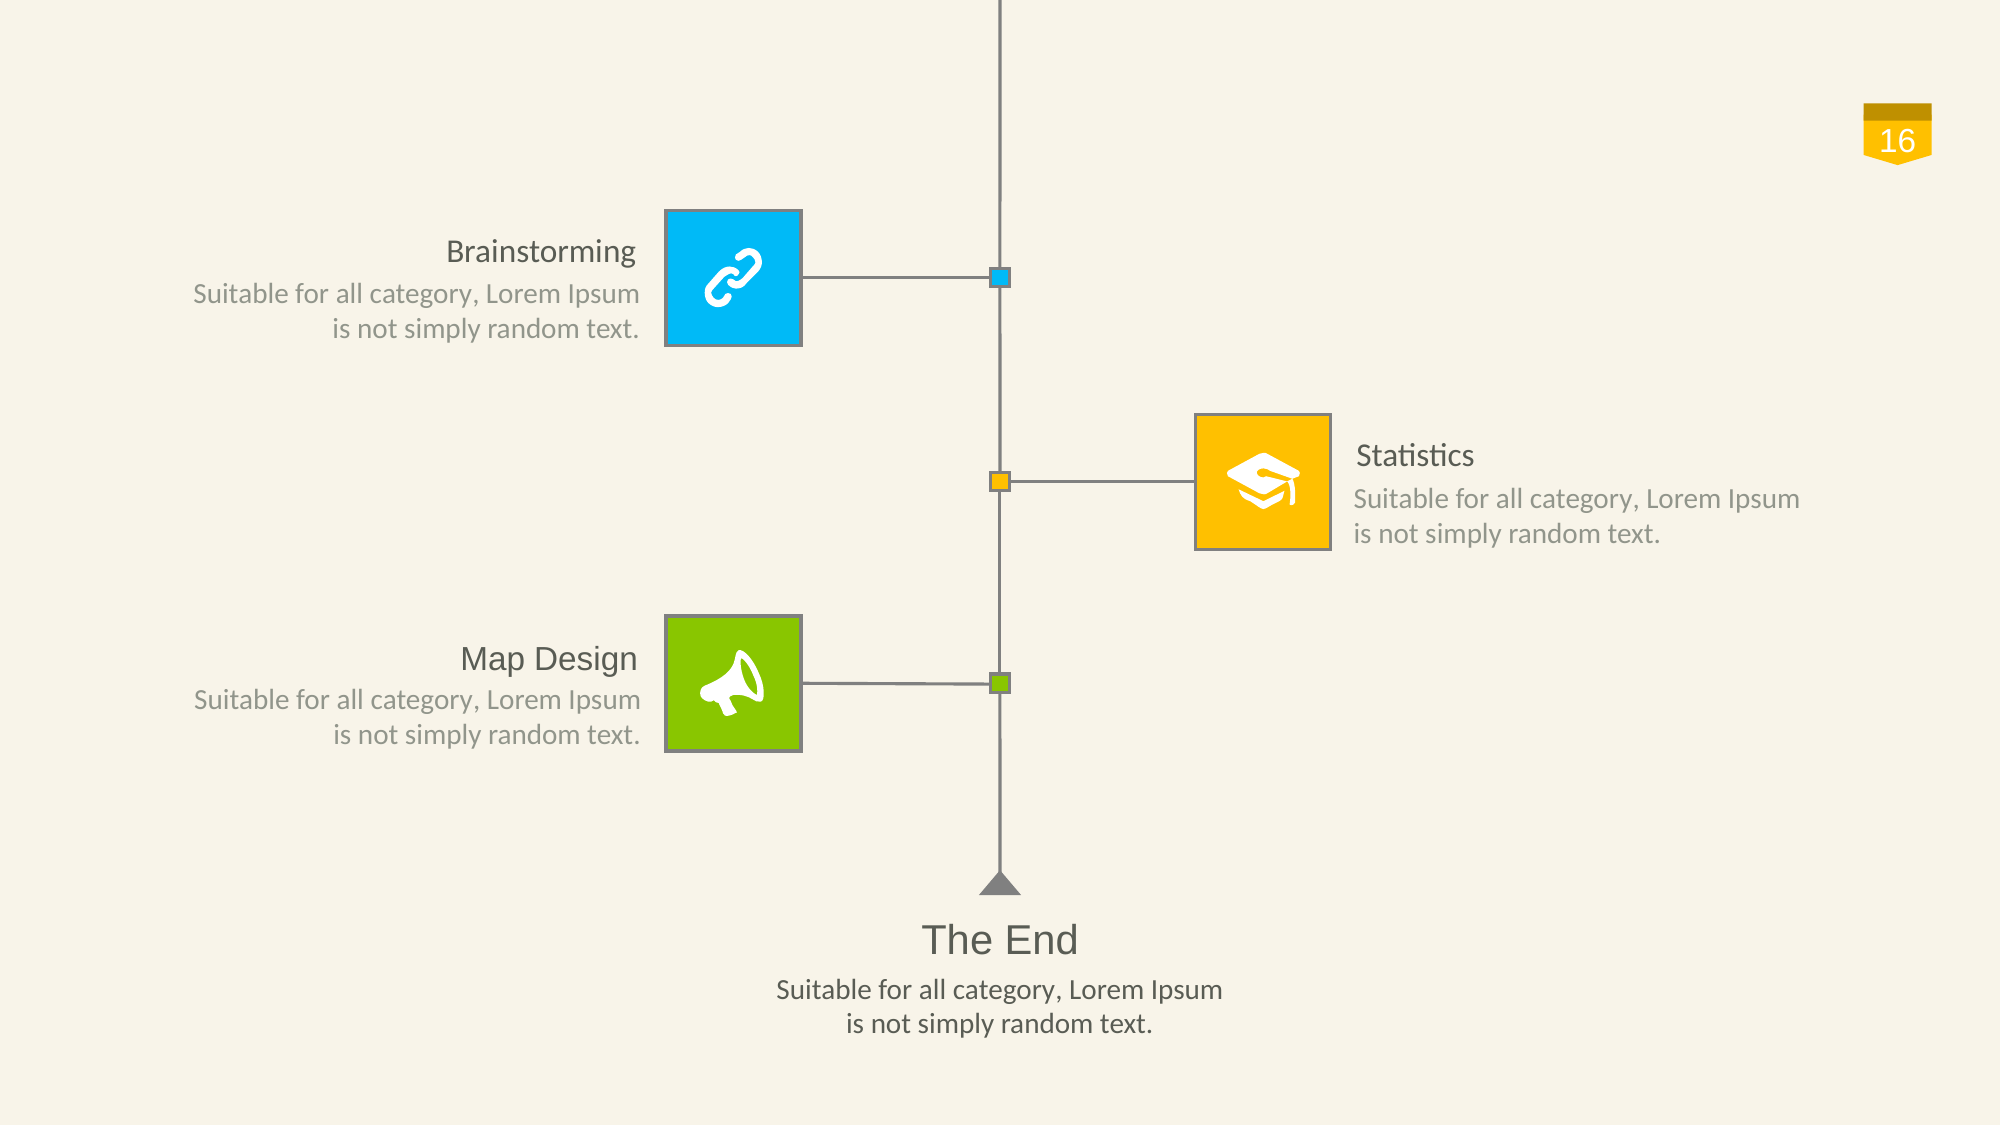

16

Brainstorming
Suitable for all category, Lorem Ipsum is not simply random text.

Statistics
Suitable for all category, Lorem Ipsum is not simply random text.

Map Design
Suitable for all category, Lorem Ipsum is not simply random text.

The End
Suitable for all category, Lorem Ipsum is not simply random text.